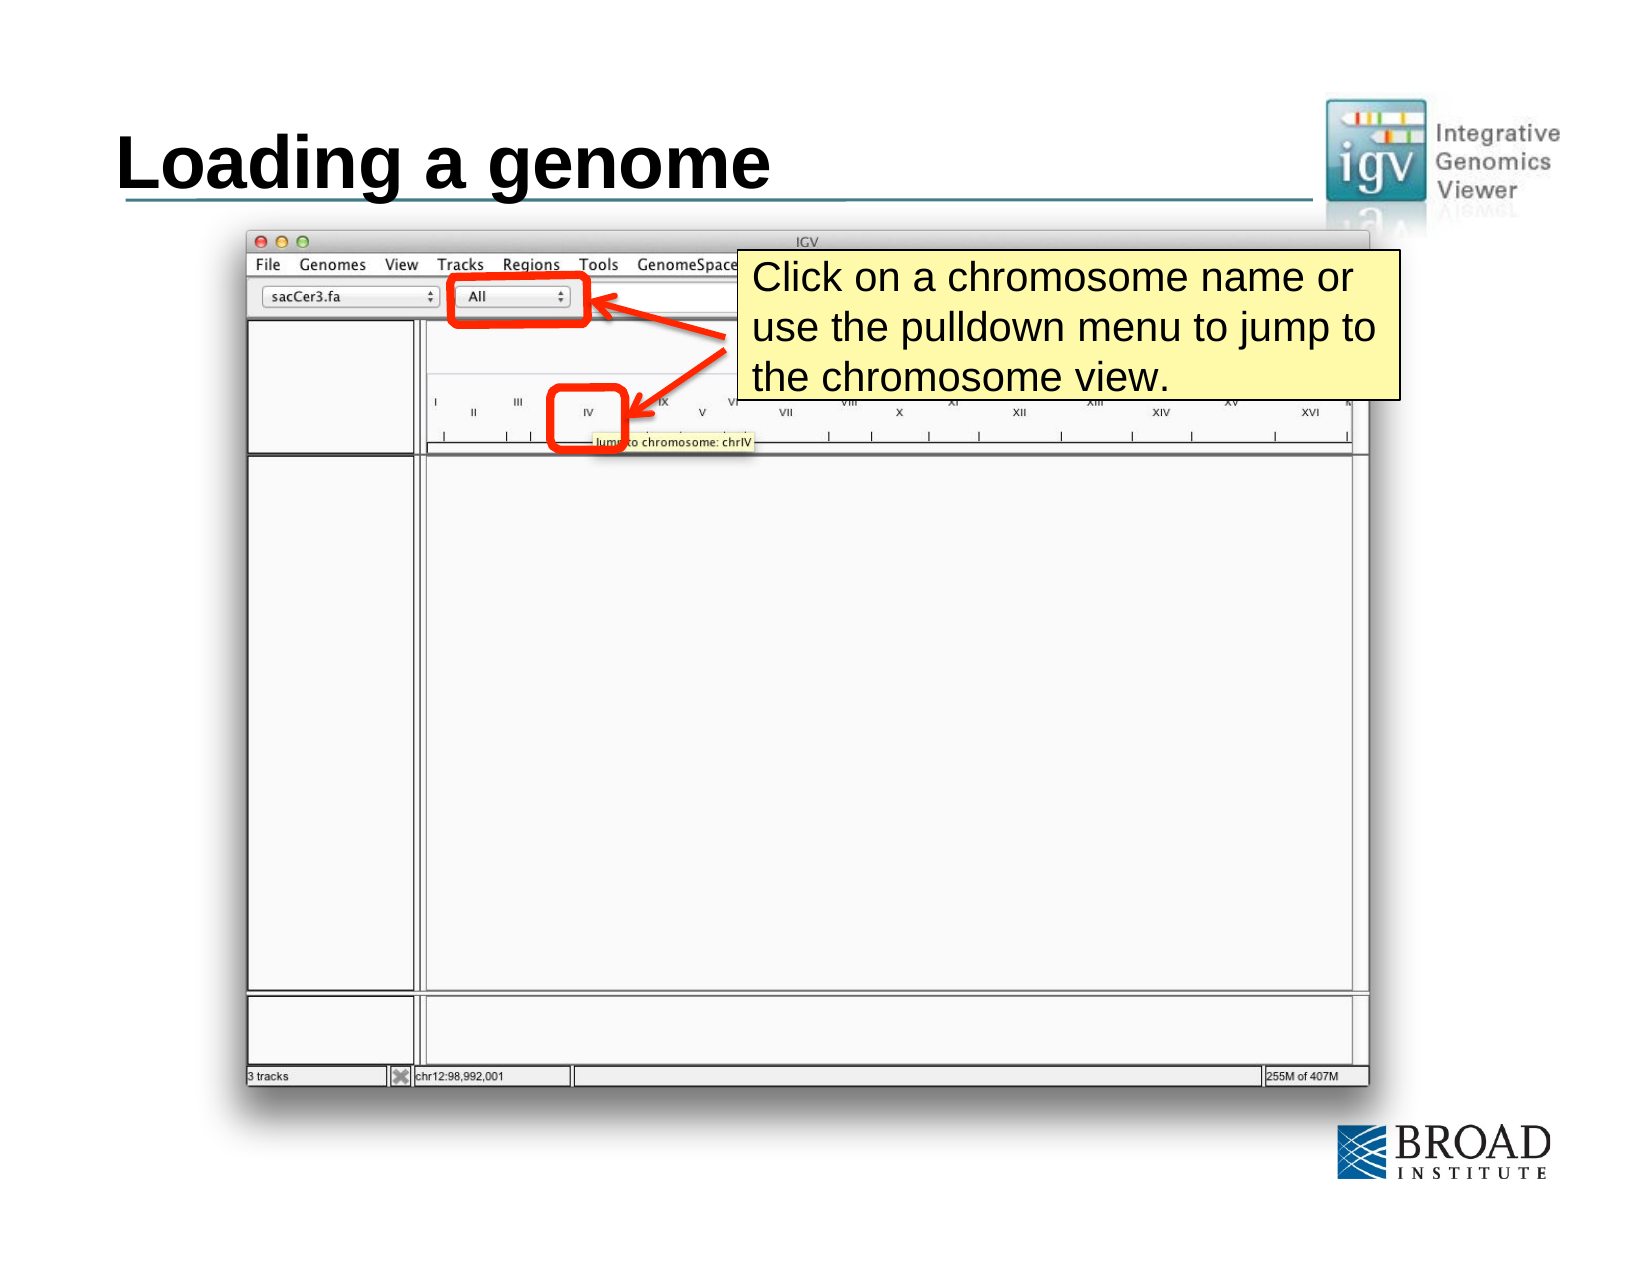

# Loading a genome

Click on a chromosome name or use the pulldown menu to jump to the chromosome view.